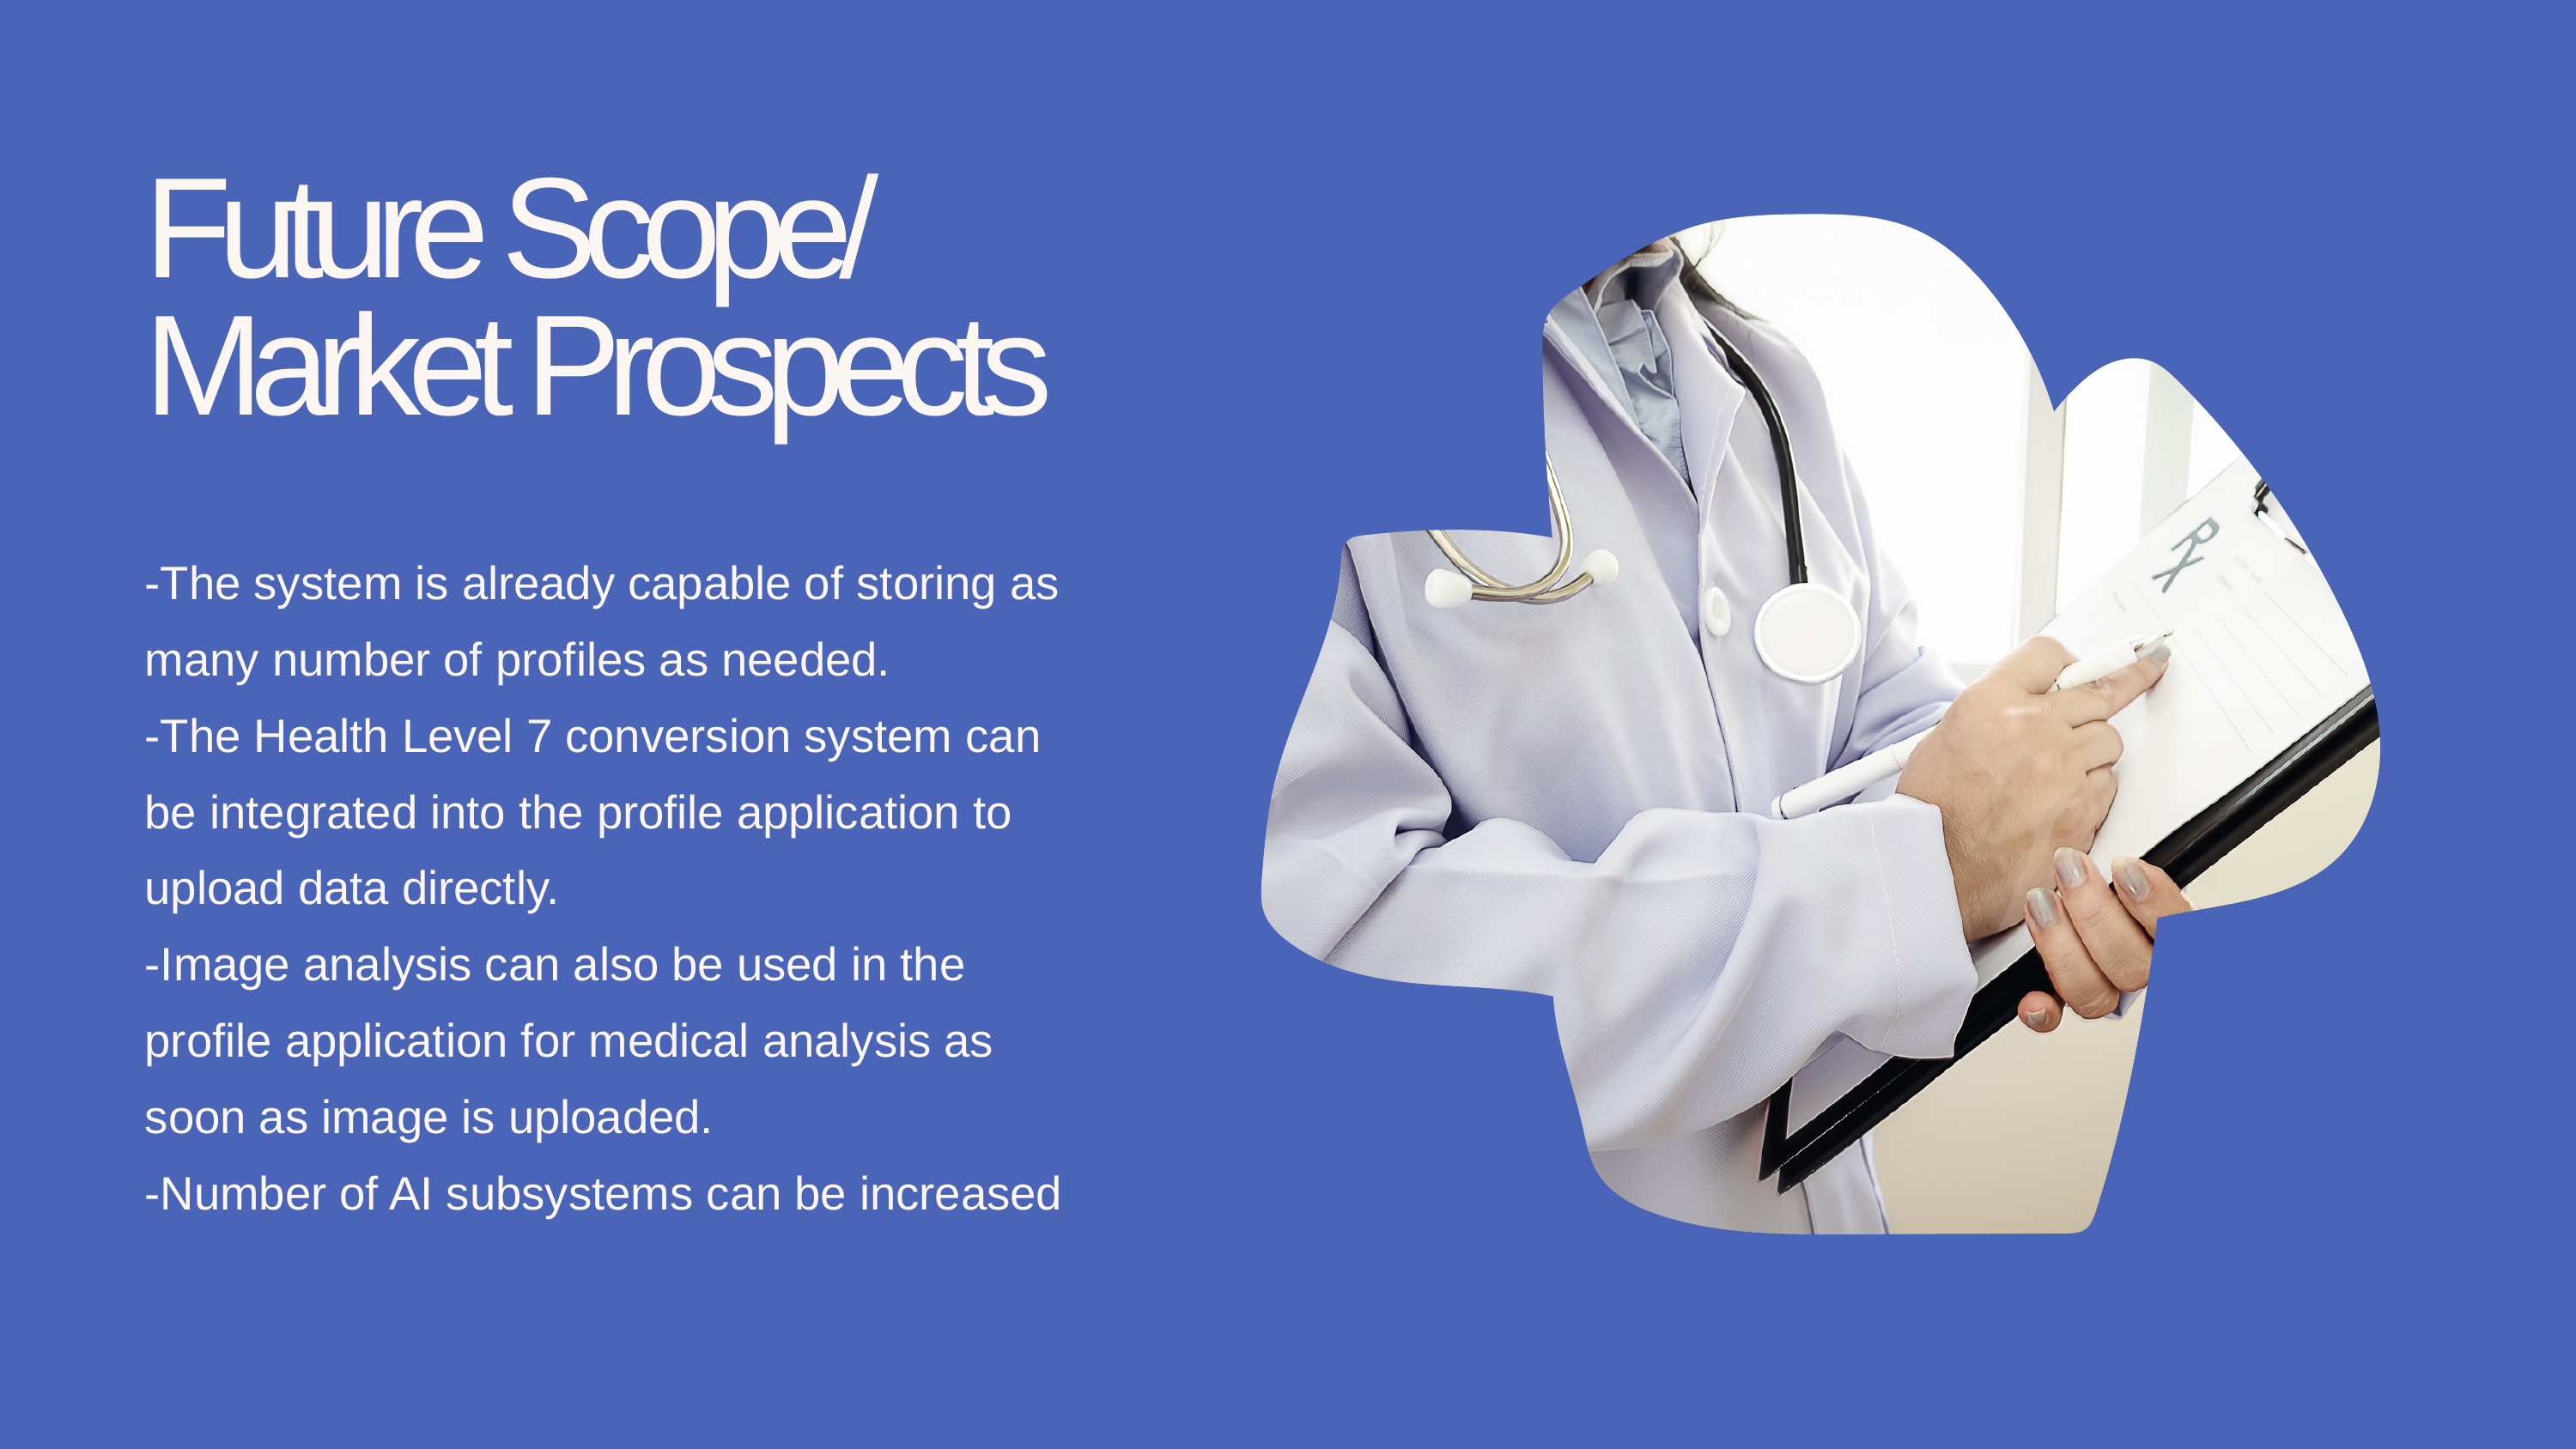

Future Scope/
Market Prospects

-The system is already capable of storing as many number of profiles as needed.
-The Health Level 7 conversion system can be integrated into the profile application to upload data directly.
-Image analysis can also be used in the profile application for medical analysis as soon as image is uploaded.
-Number of AI subsystems can be increased